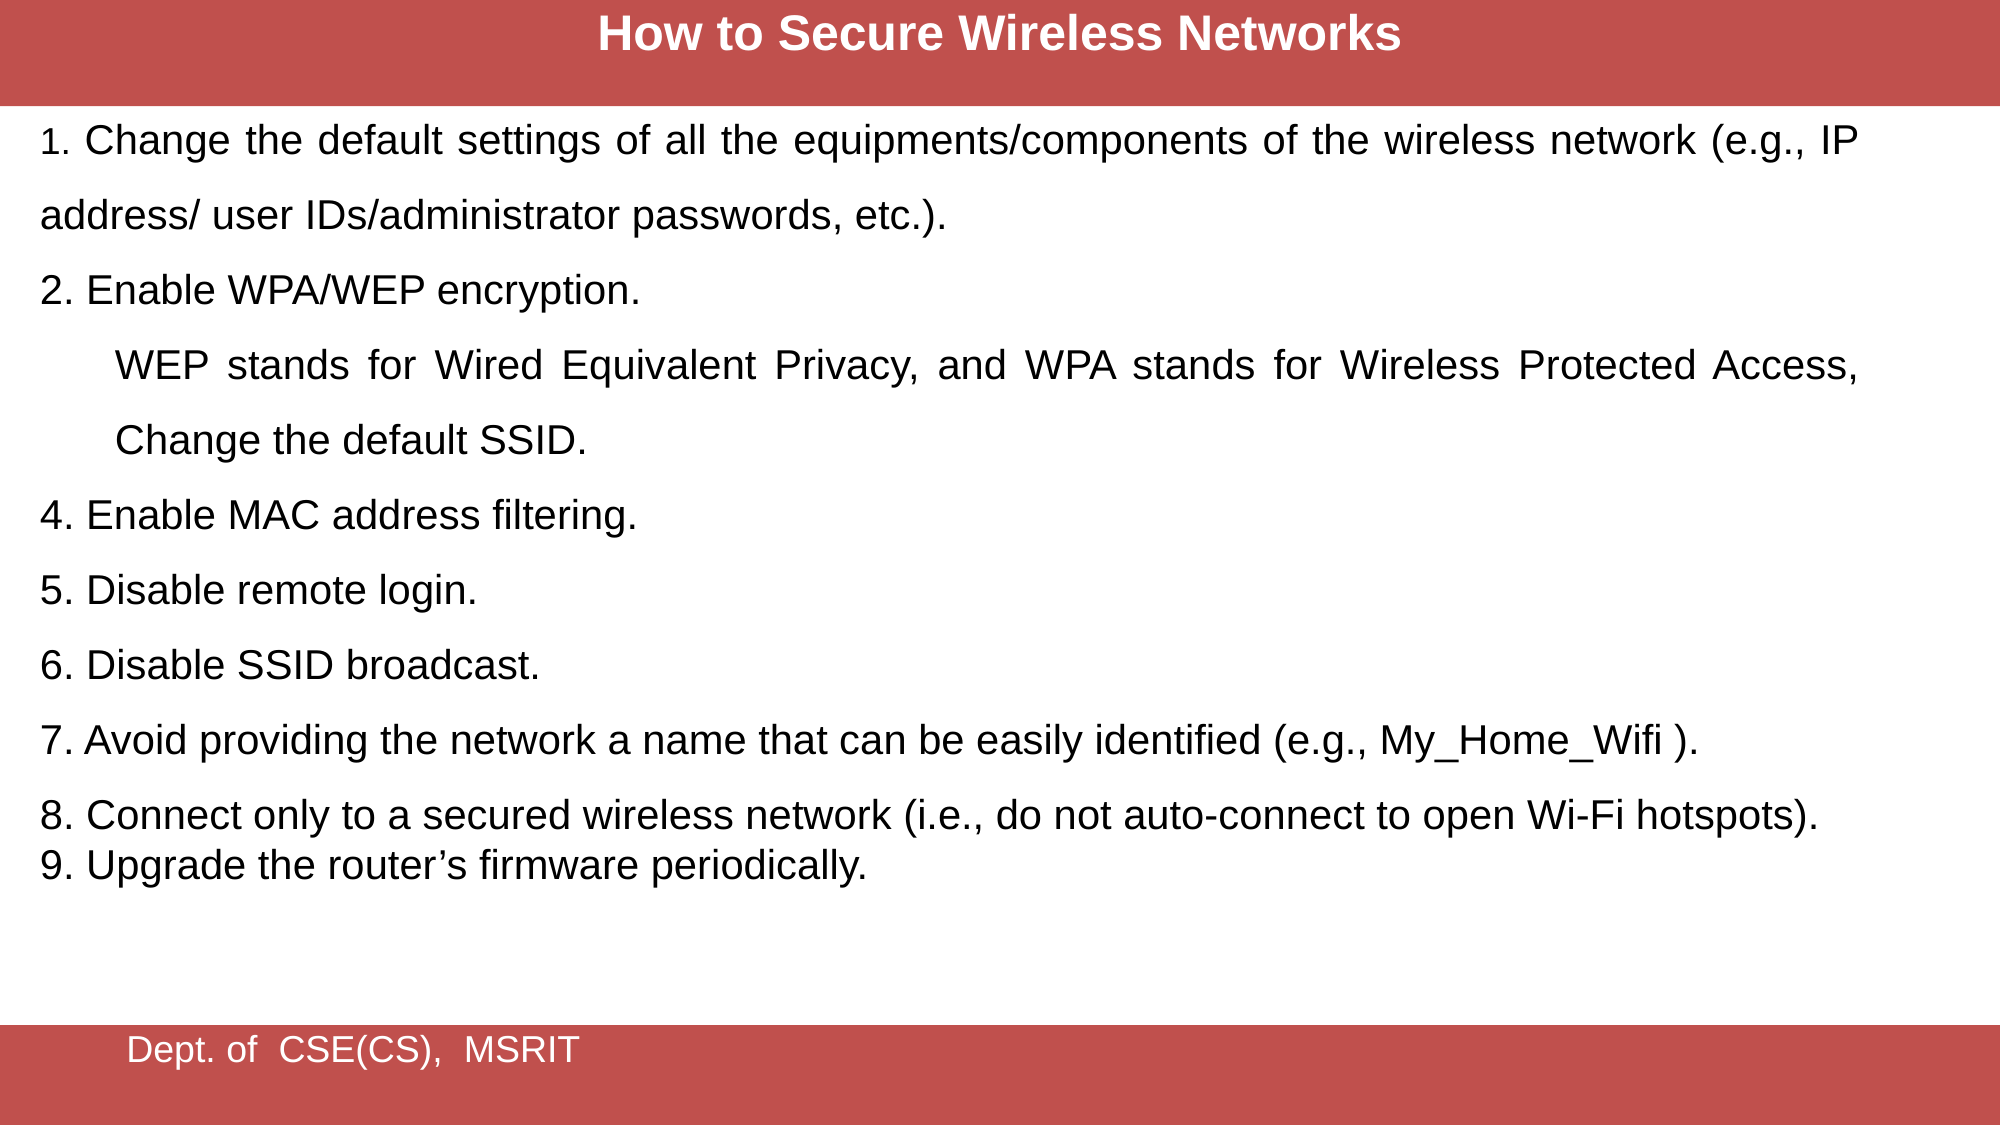

How to Secure Wireless Networks

1. Change the default settings of all the equipments/components of the wireless network (e.g., IP address/ user IDs/administrator passwords, etc.).
2. Enable WPA/WEP encryption.
WEP stands for Wired Equivalent Privacy, and WPA stands for Wireless Protected Access, Change the default SSID.
4. Enable MAC address filtering.
5. Disable remote login.
6. Disable SSID broadcast.
7. Avoid providing the network a name that can be easily identified (e.g., My_Home_Wifi ).
8. Connect only to a secured wireless network (i.e., do not auto-connect to open Wi-Fi hotspots).
9. Upgrade the router’s firmware periodically.

Dept. of  CSE(CS),  MSRIT